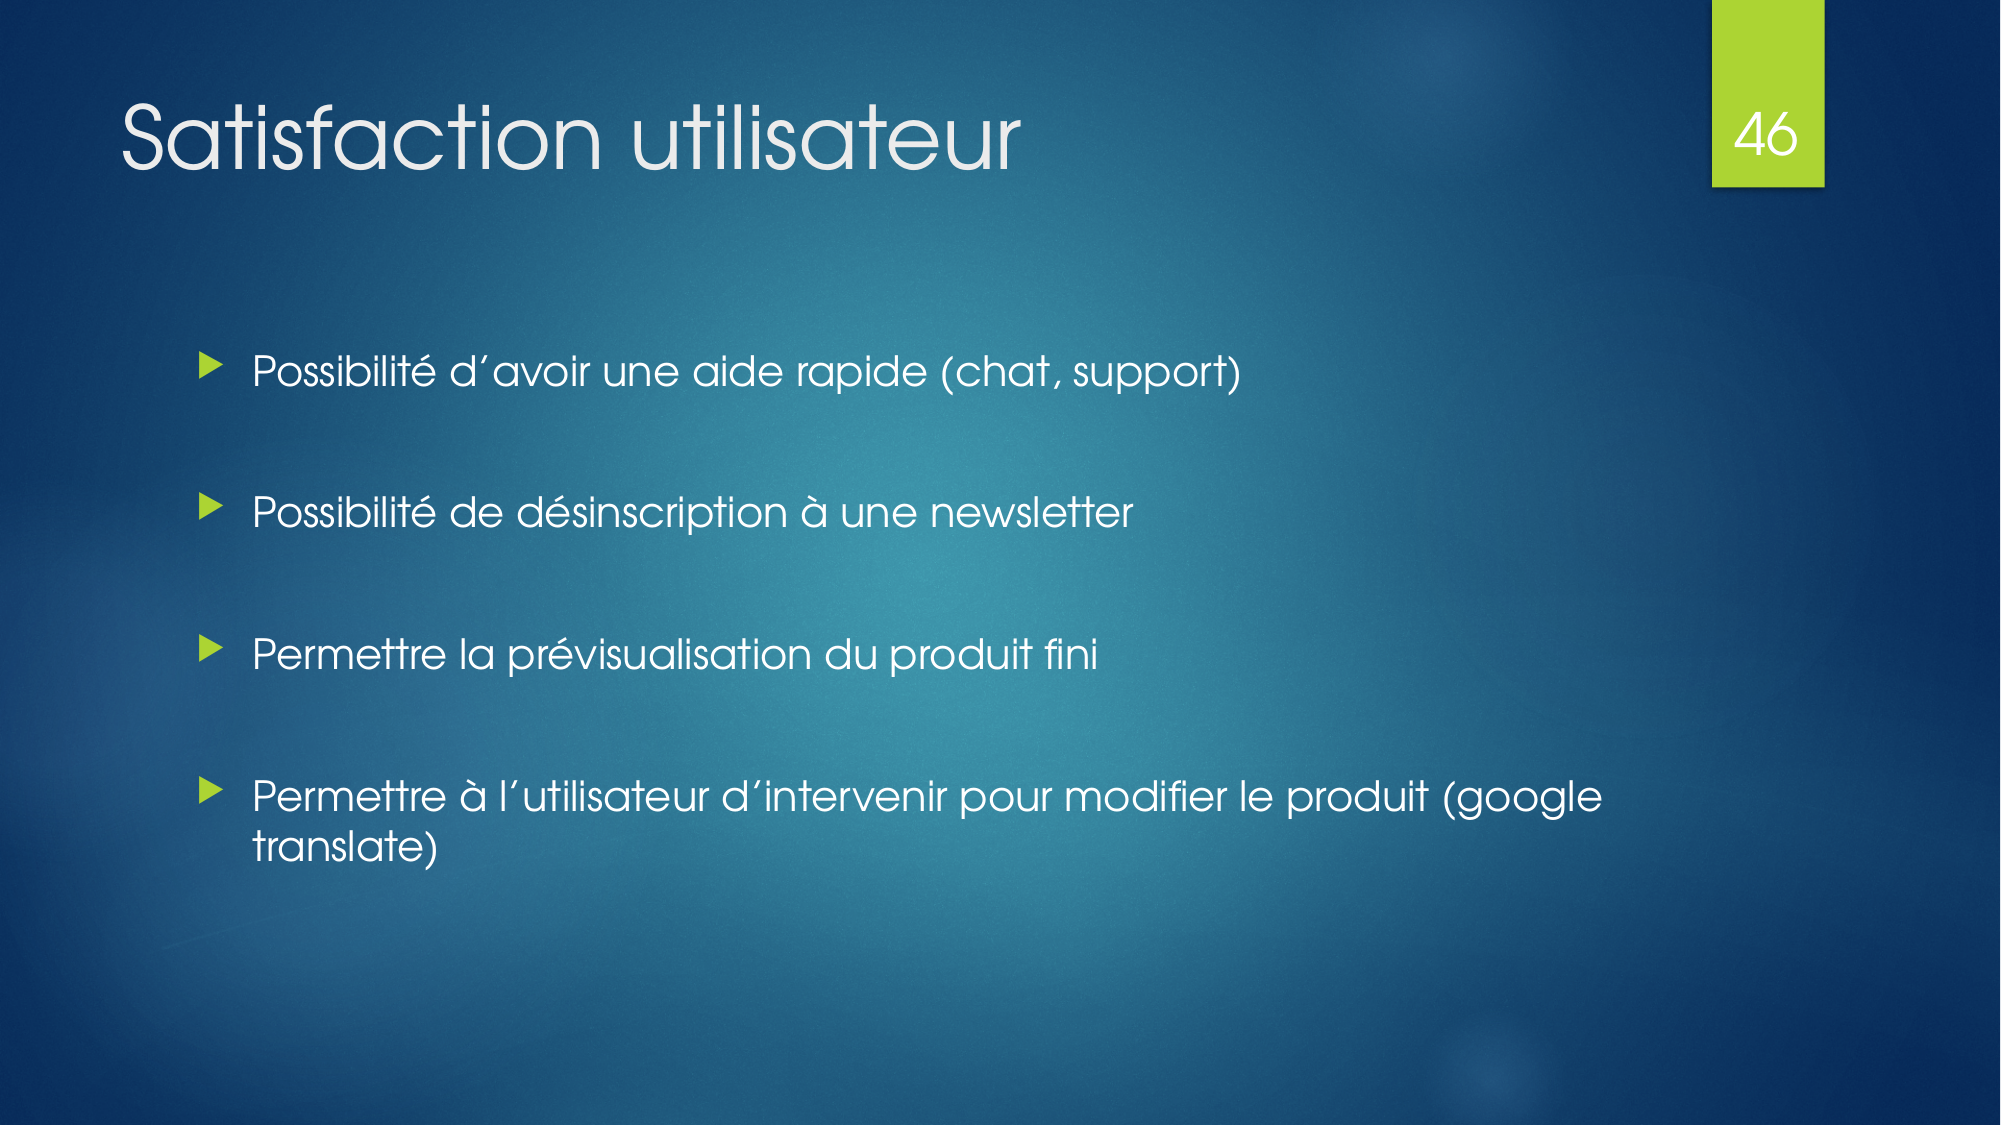

46
# Satisfaction utilisateur
Possibilité d’avoir une aide rapide (chat, support)

Possibilité de désinscription à une newsletter

Permettre la prévisualisation du produit fini

Permettre à l’utilisateur d’intervenir pour modifier le produit (google translate)